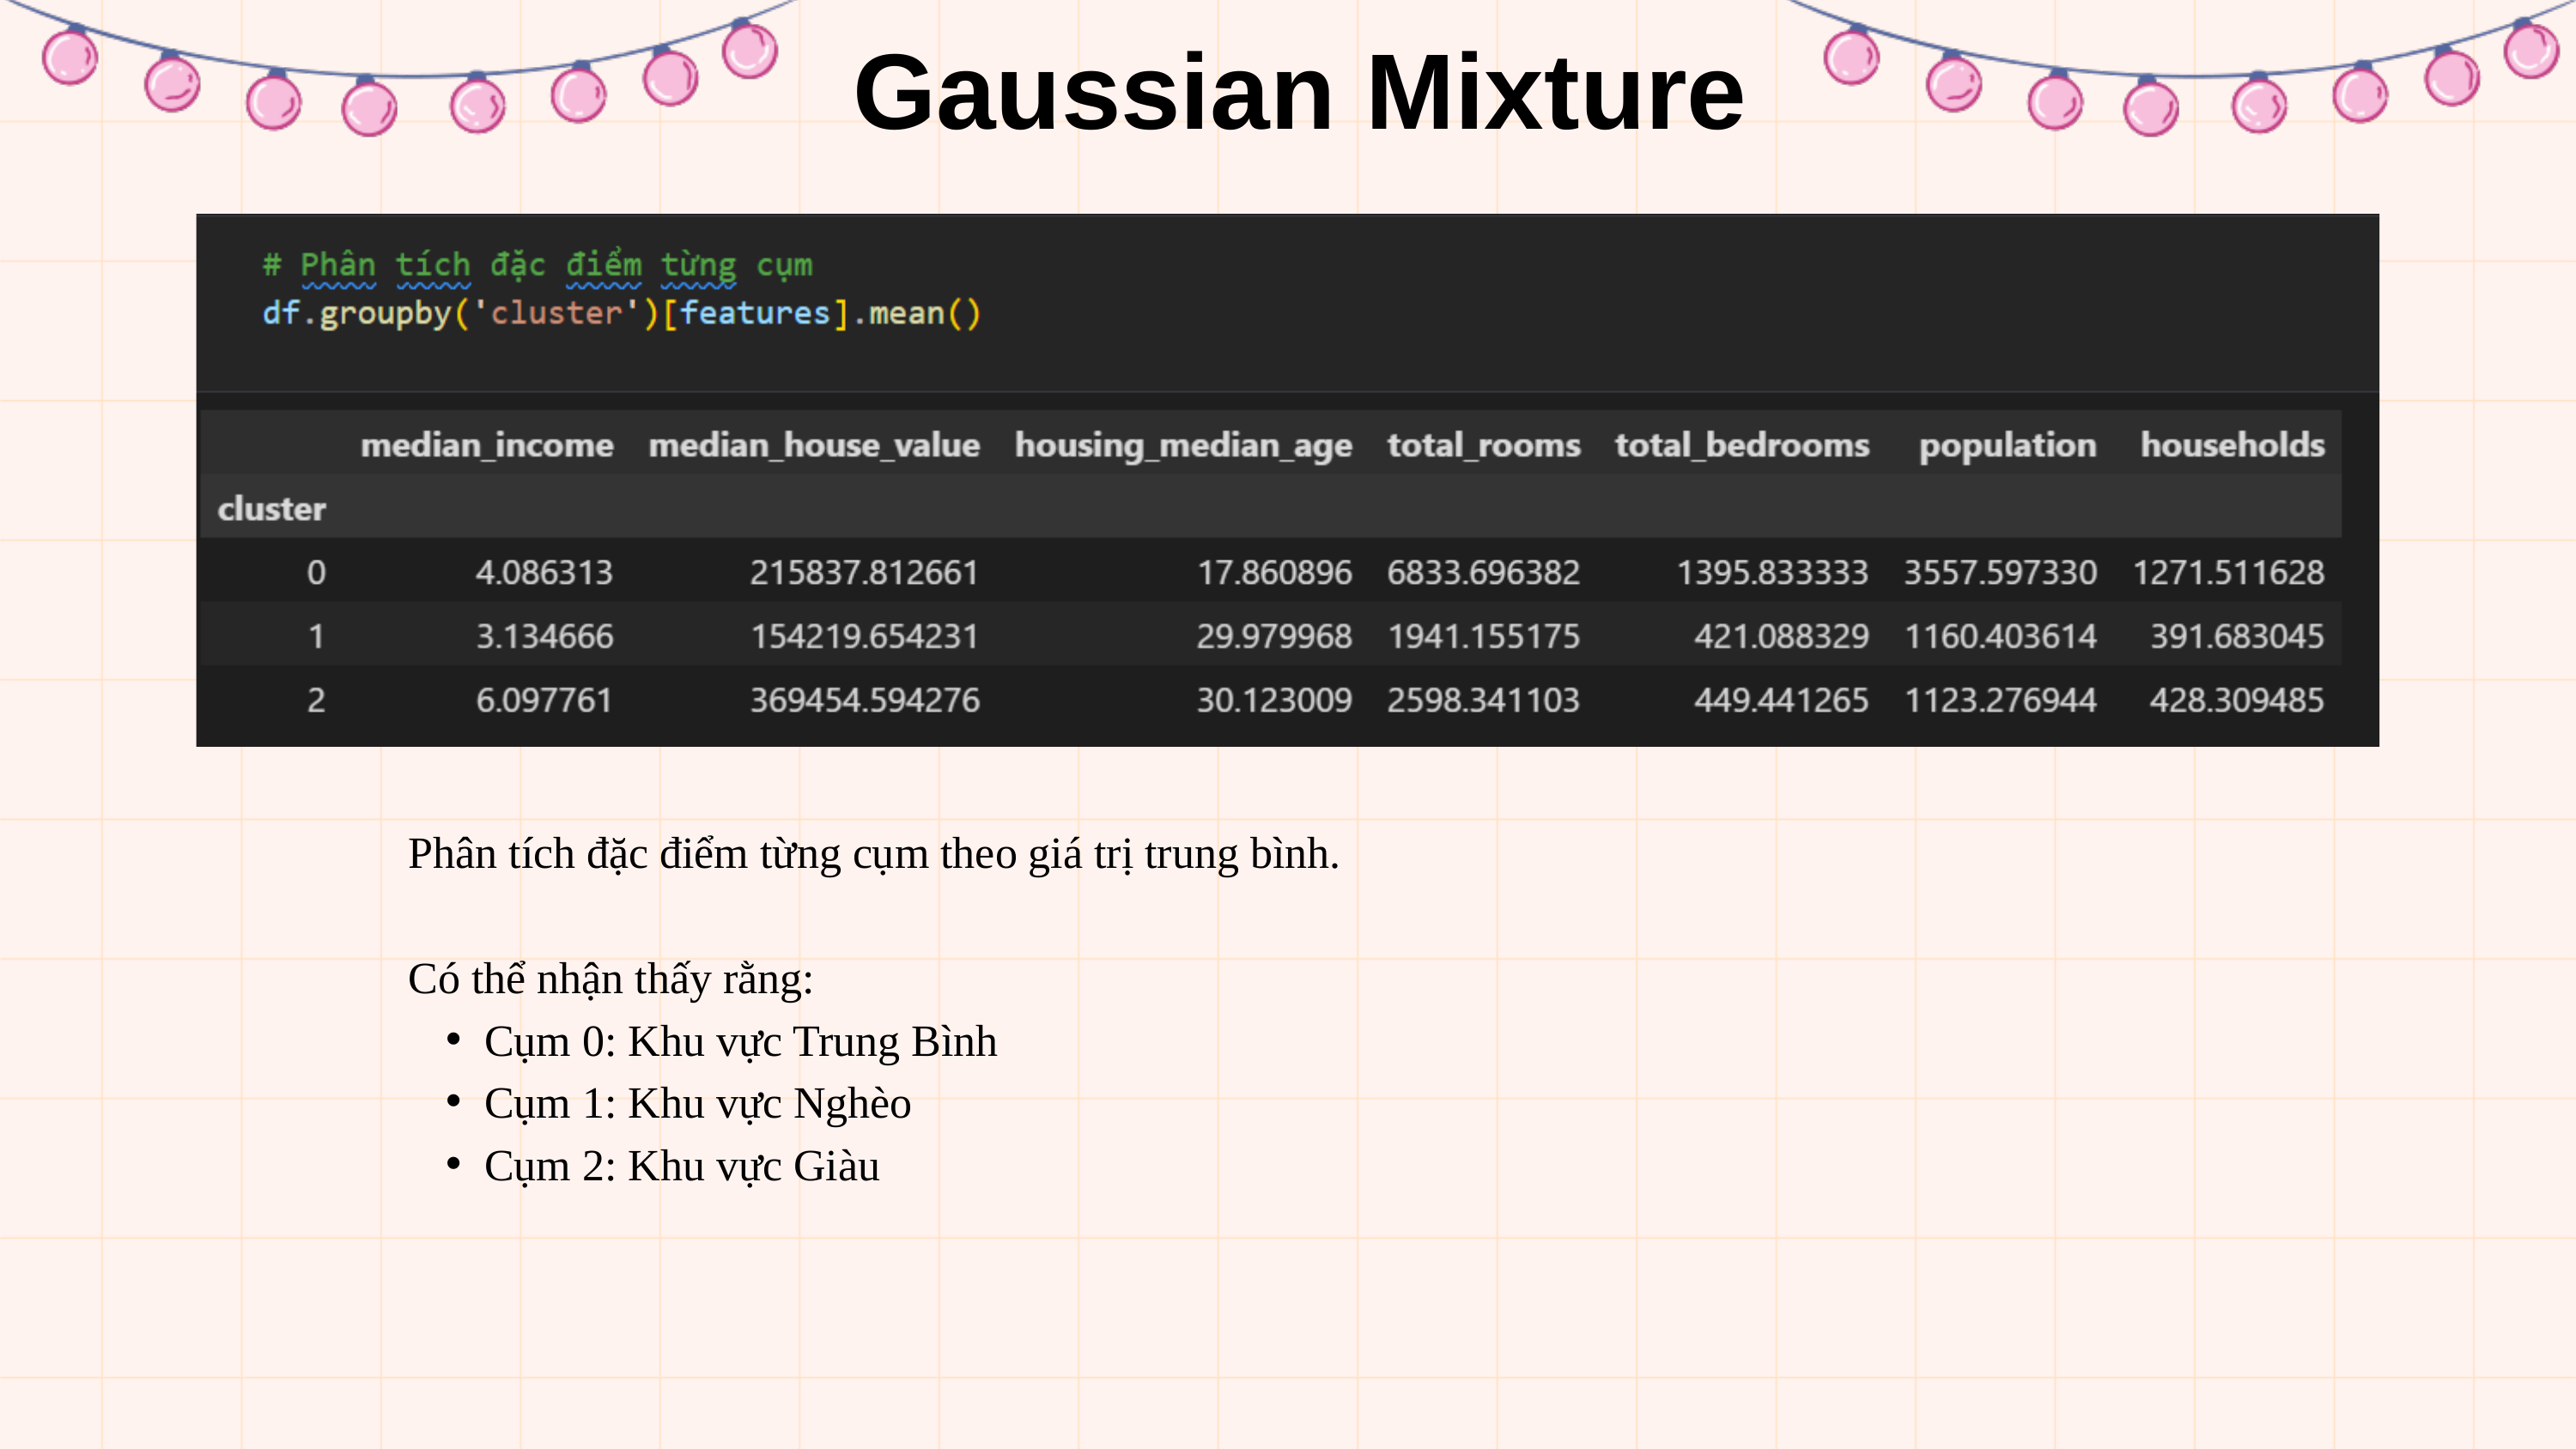

Gaussian Mixture

Phân tích đặc điểm từng cụm theo giá trị trung bình.

Có thể nhận thấy rằng:
Cụm 0: Khu vực Trung Bình
Cụm 1: Khu vực Nghèo
Cụm 2: Khu vực Giàu